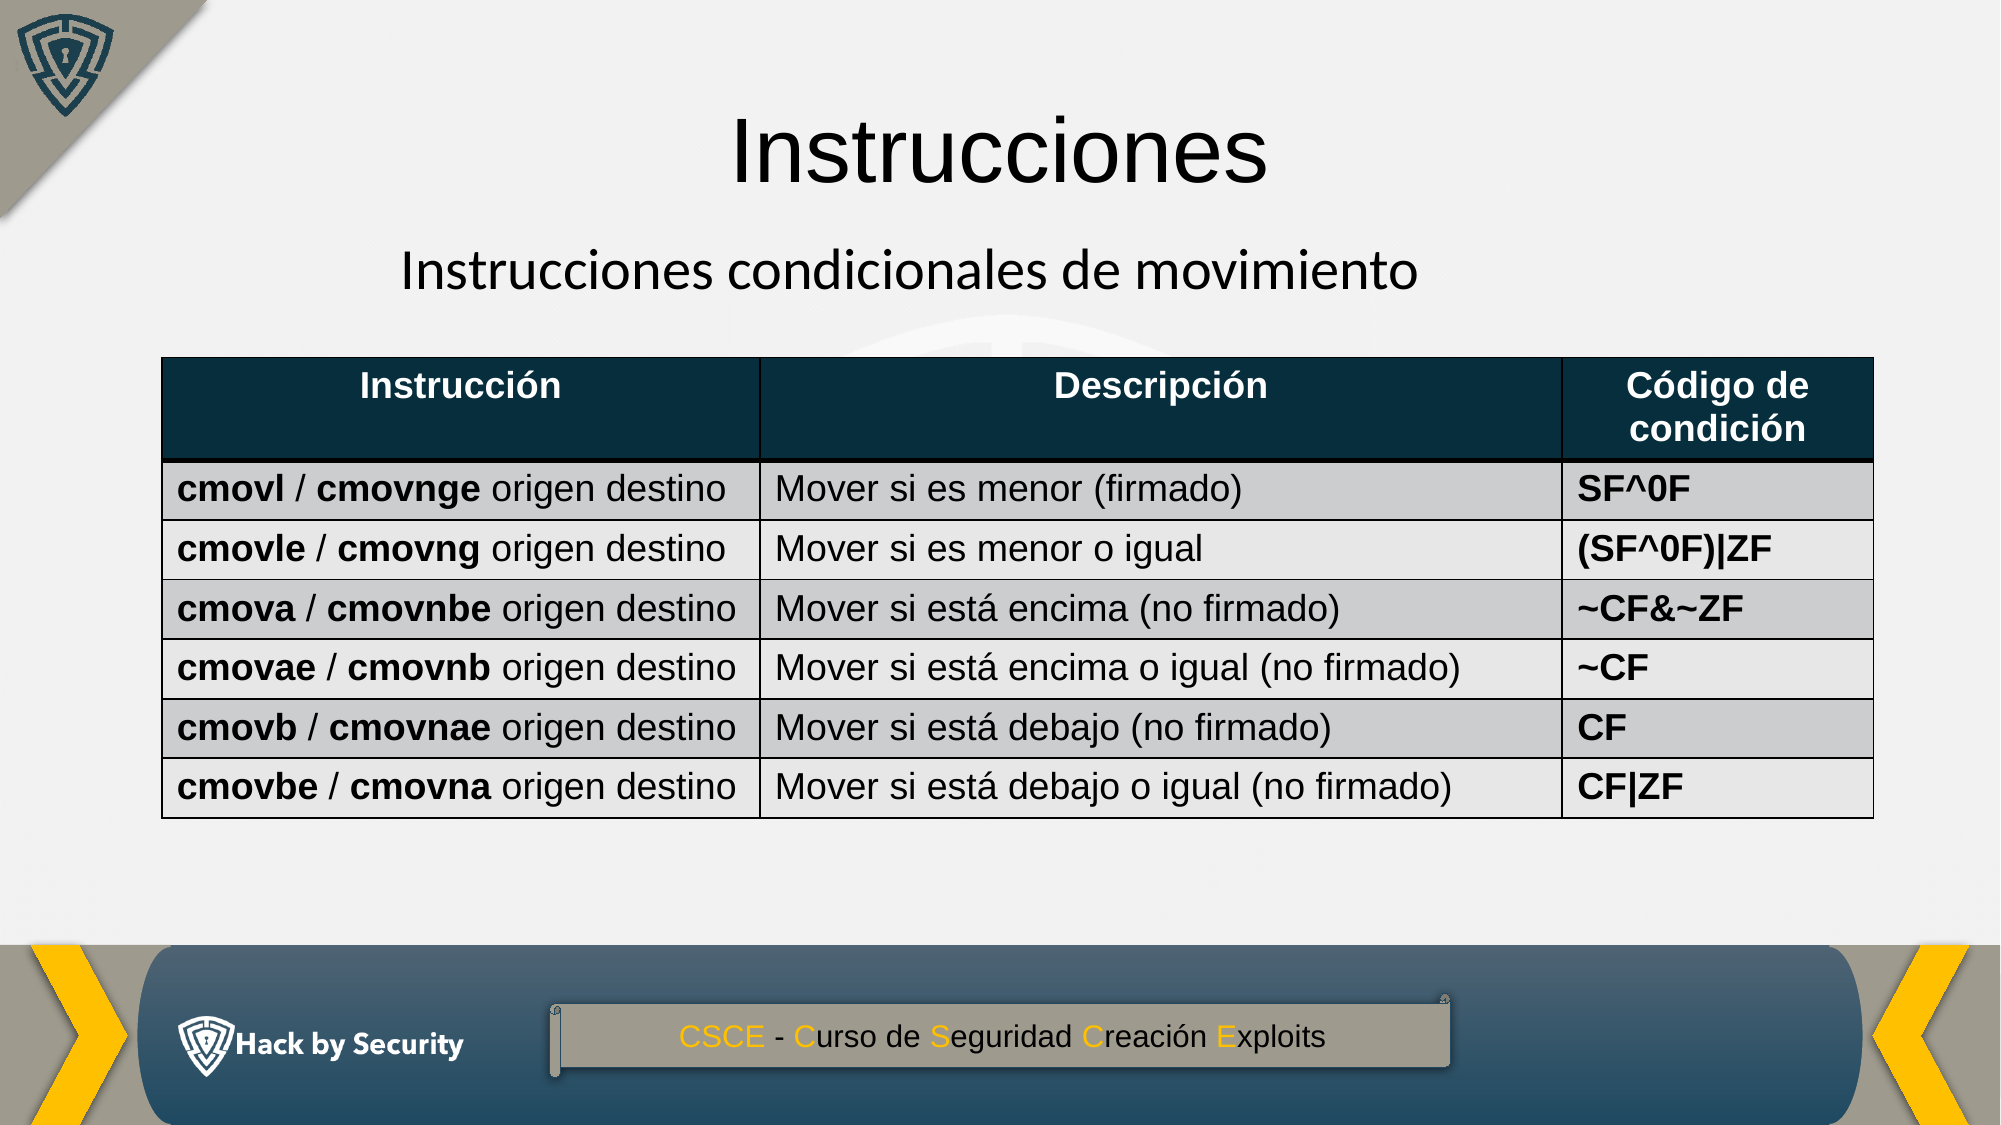

Instrucciones
Instrucciones condicionales de movimiento
| Instrucción | Descripción | Código de condición |
| --- | --- | --- |
| cmovl / cmovnge origen destino | Mover si es menor (firmado) | SF^0F |
| cmovle / cmovng origen destino | Mover si es menor o igual | (SF^0F)|ZF |
| cmova / cmovnbe origen destino | Mover si está encima (no firmado) | ~CF&~ZF |
| cmovae / cmovnb origen destino | Mover si está encima o igual (no firmado) | ~CF |
| cmovb / cmovnae origen destino | Mover si está debajo (no firmado) | CF |
| cmovbe / cmovna origen destino | Mover si está debajo o igual (no firmado) | CF|ZF |